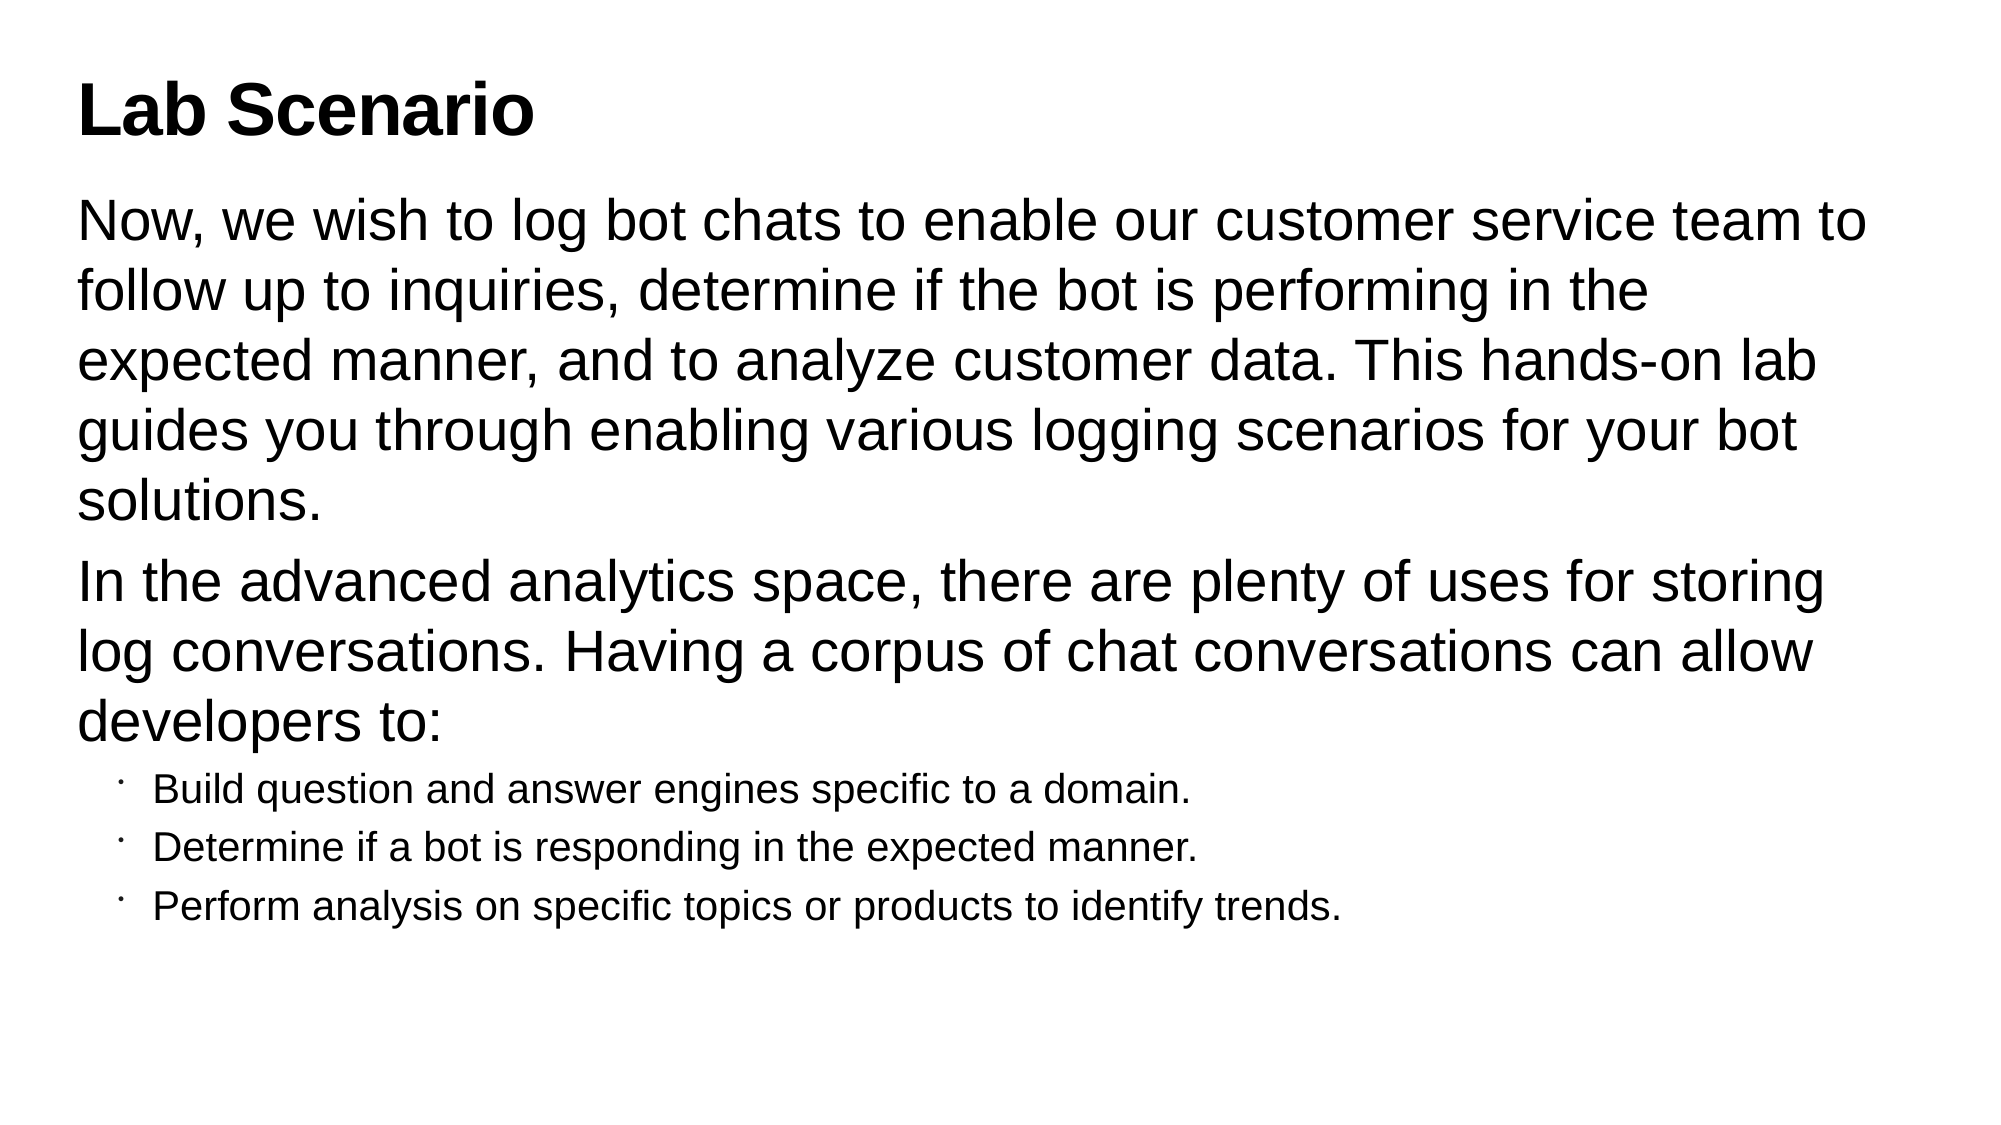

# Lab Scenario
Now, we wish to log bot chats to enable our customer service team to follow up to inquiries, determine if the bot is performing in the expected manner, and to analyze customer data. This hands-on lab guides you through enabling various logging scenarios for your bot solutions.
In the advanced analytics space, there are plenty of uses for storing log conversations. Having a corpus of chat conversations can allow developers to:
Build question and answer engines specific to a domain.
Determine if a bot is responding in the expected manner.
Perform analysis on specific topics or products to identify trends.